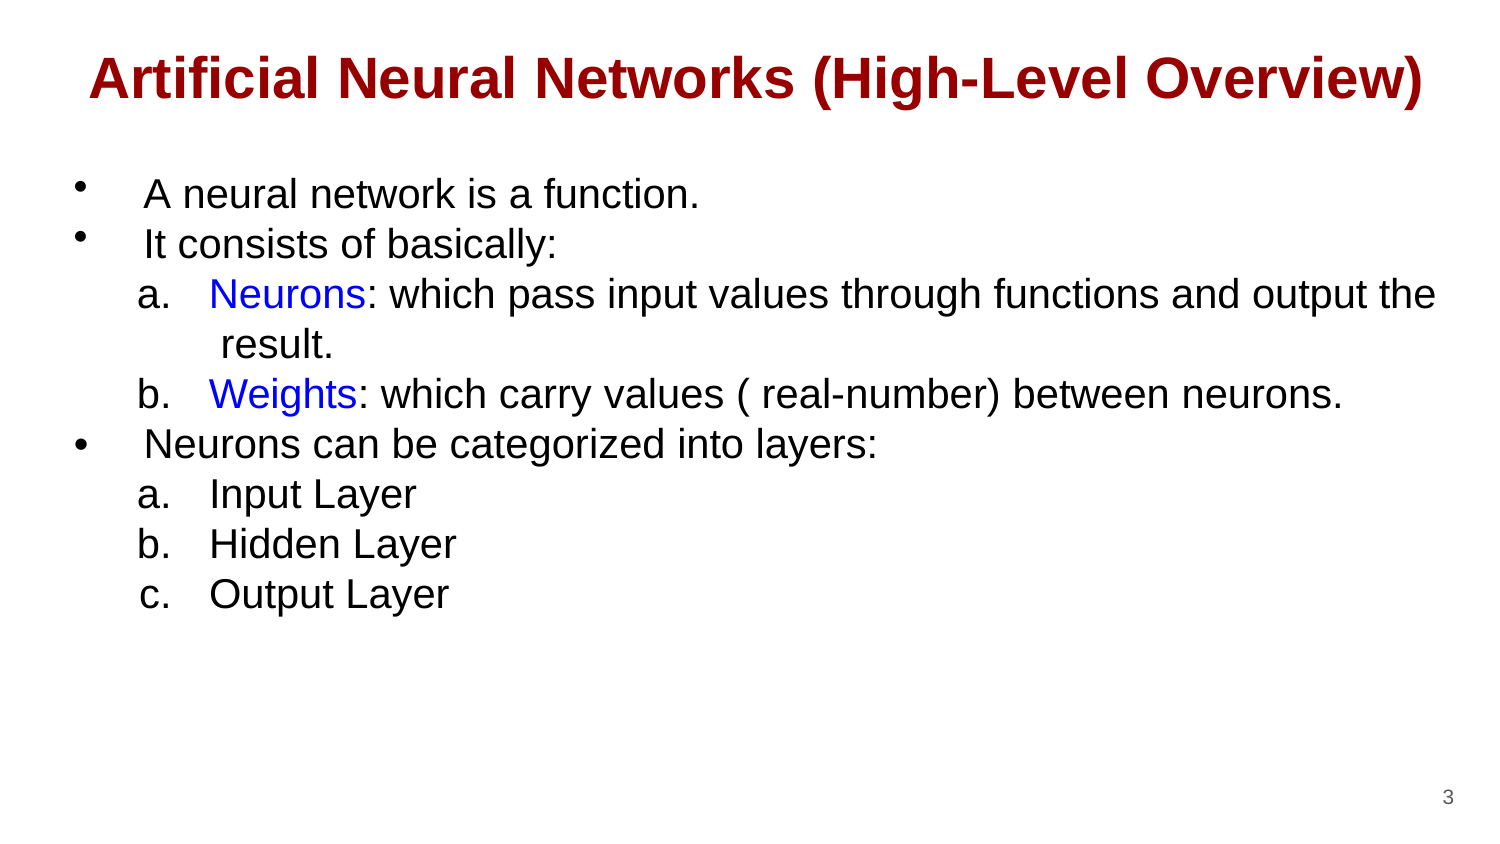

# Artificial Neural Networks (High-Level Overview)
A neural network is a function.
It consists of basically:
Neurons: which pass input values through functions and output the  result.
Weights: which carry values ( real-number) between neurons.
•
Neurons can be categorized into layers:
Input Layer
Hidden Layer
Output Layer
3